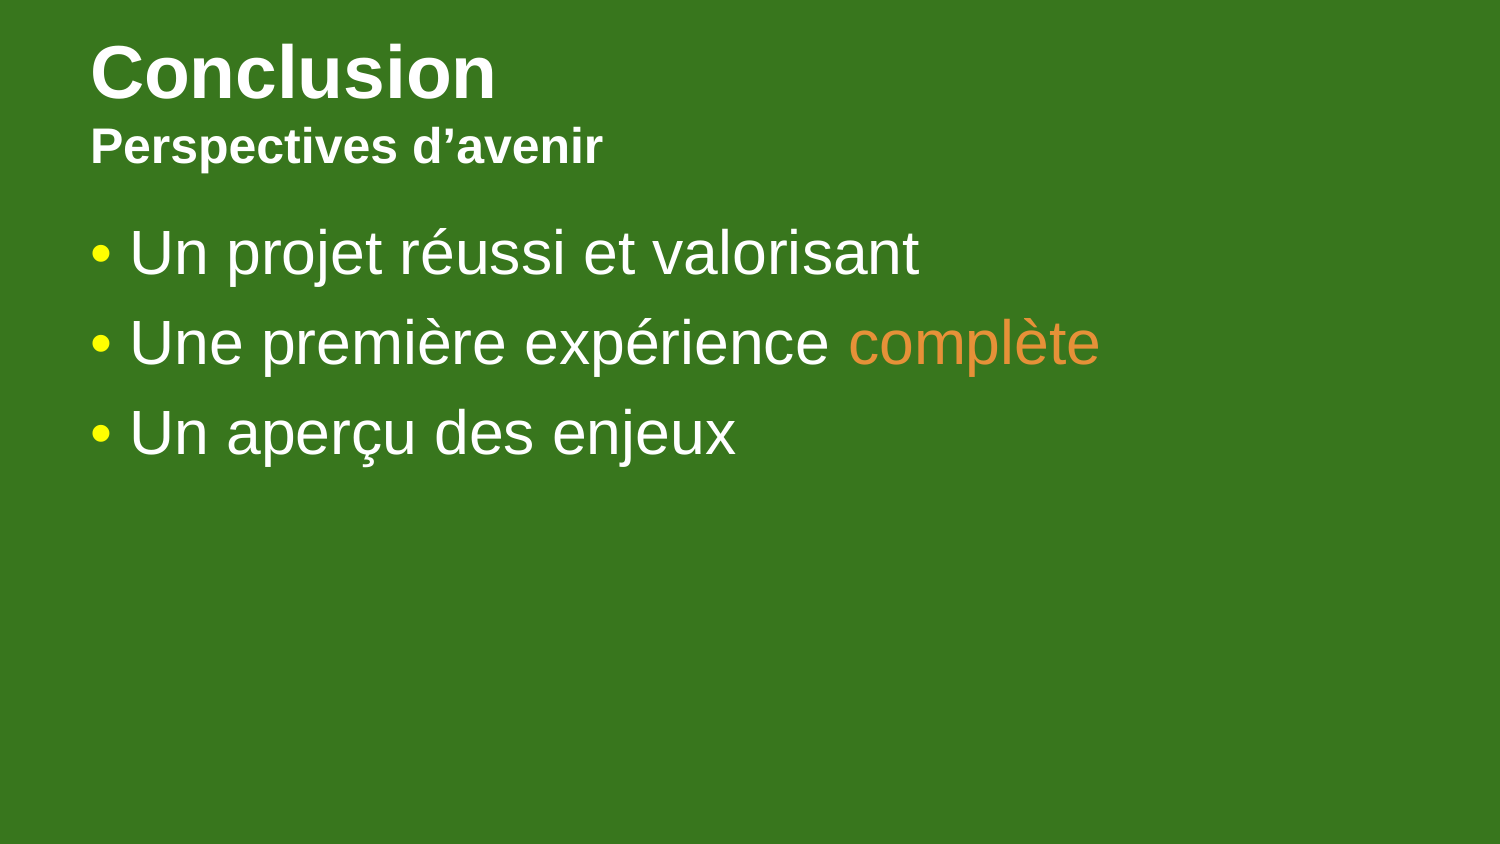

# Conclusion
Perspectives d’avenir
• Un projet réussi et valorisant

• Une première expérience complète

• Un aperçu des enjeux